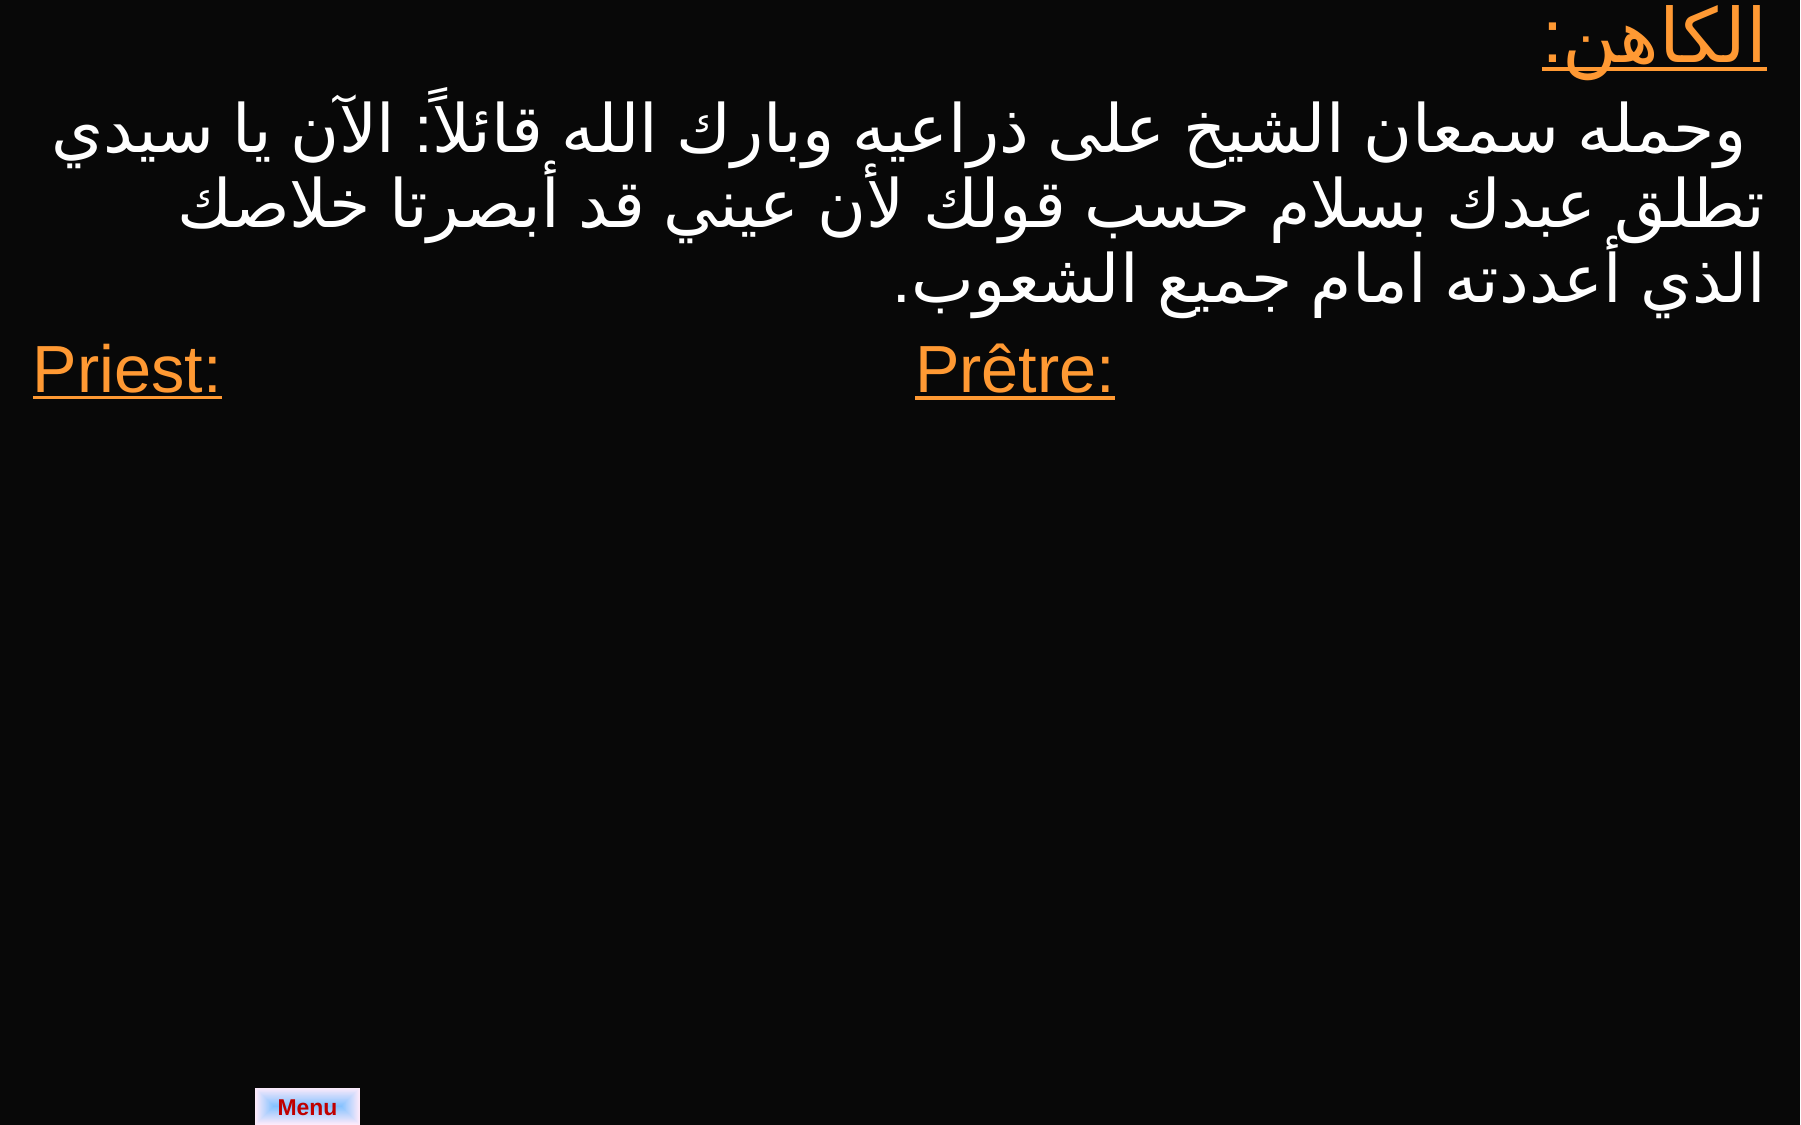

| الكاهن: وحمله سمعان الشيخ على ذراعيه وبارك الله قائلاً: الآن يا سيدي تطلق عبدك بسلام حسب قولك لأن عيني قد أبصرتا خلاصك الذي أعددته امام جميع الشعوب. |  |
| --- | --- |
| Priest: | Prêtre: |

Menu